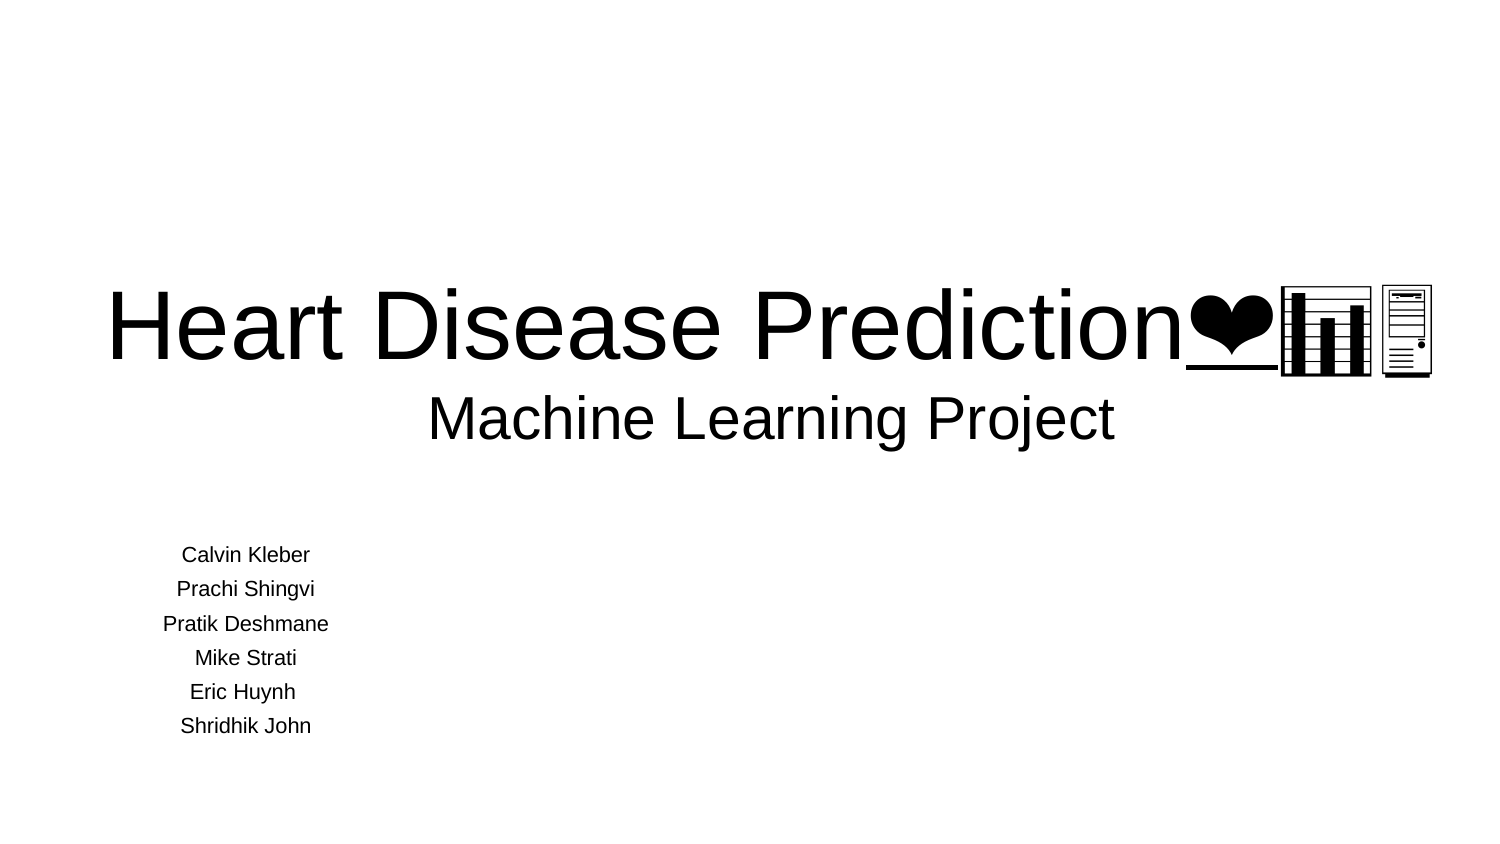

# Heart Disease Prediction❤️📊🖥️
Machine Learning Project
Calvin Kleber
Prachi Shingvi
Pratik Deshmane
Mike Strati
Eric Huynh
Shridhik John